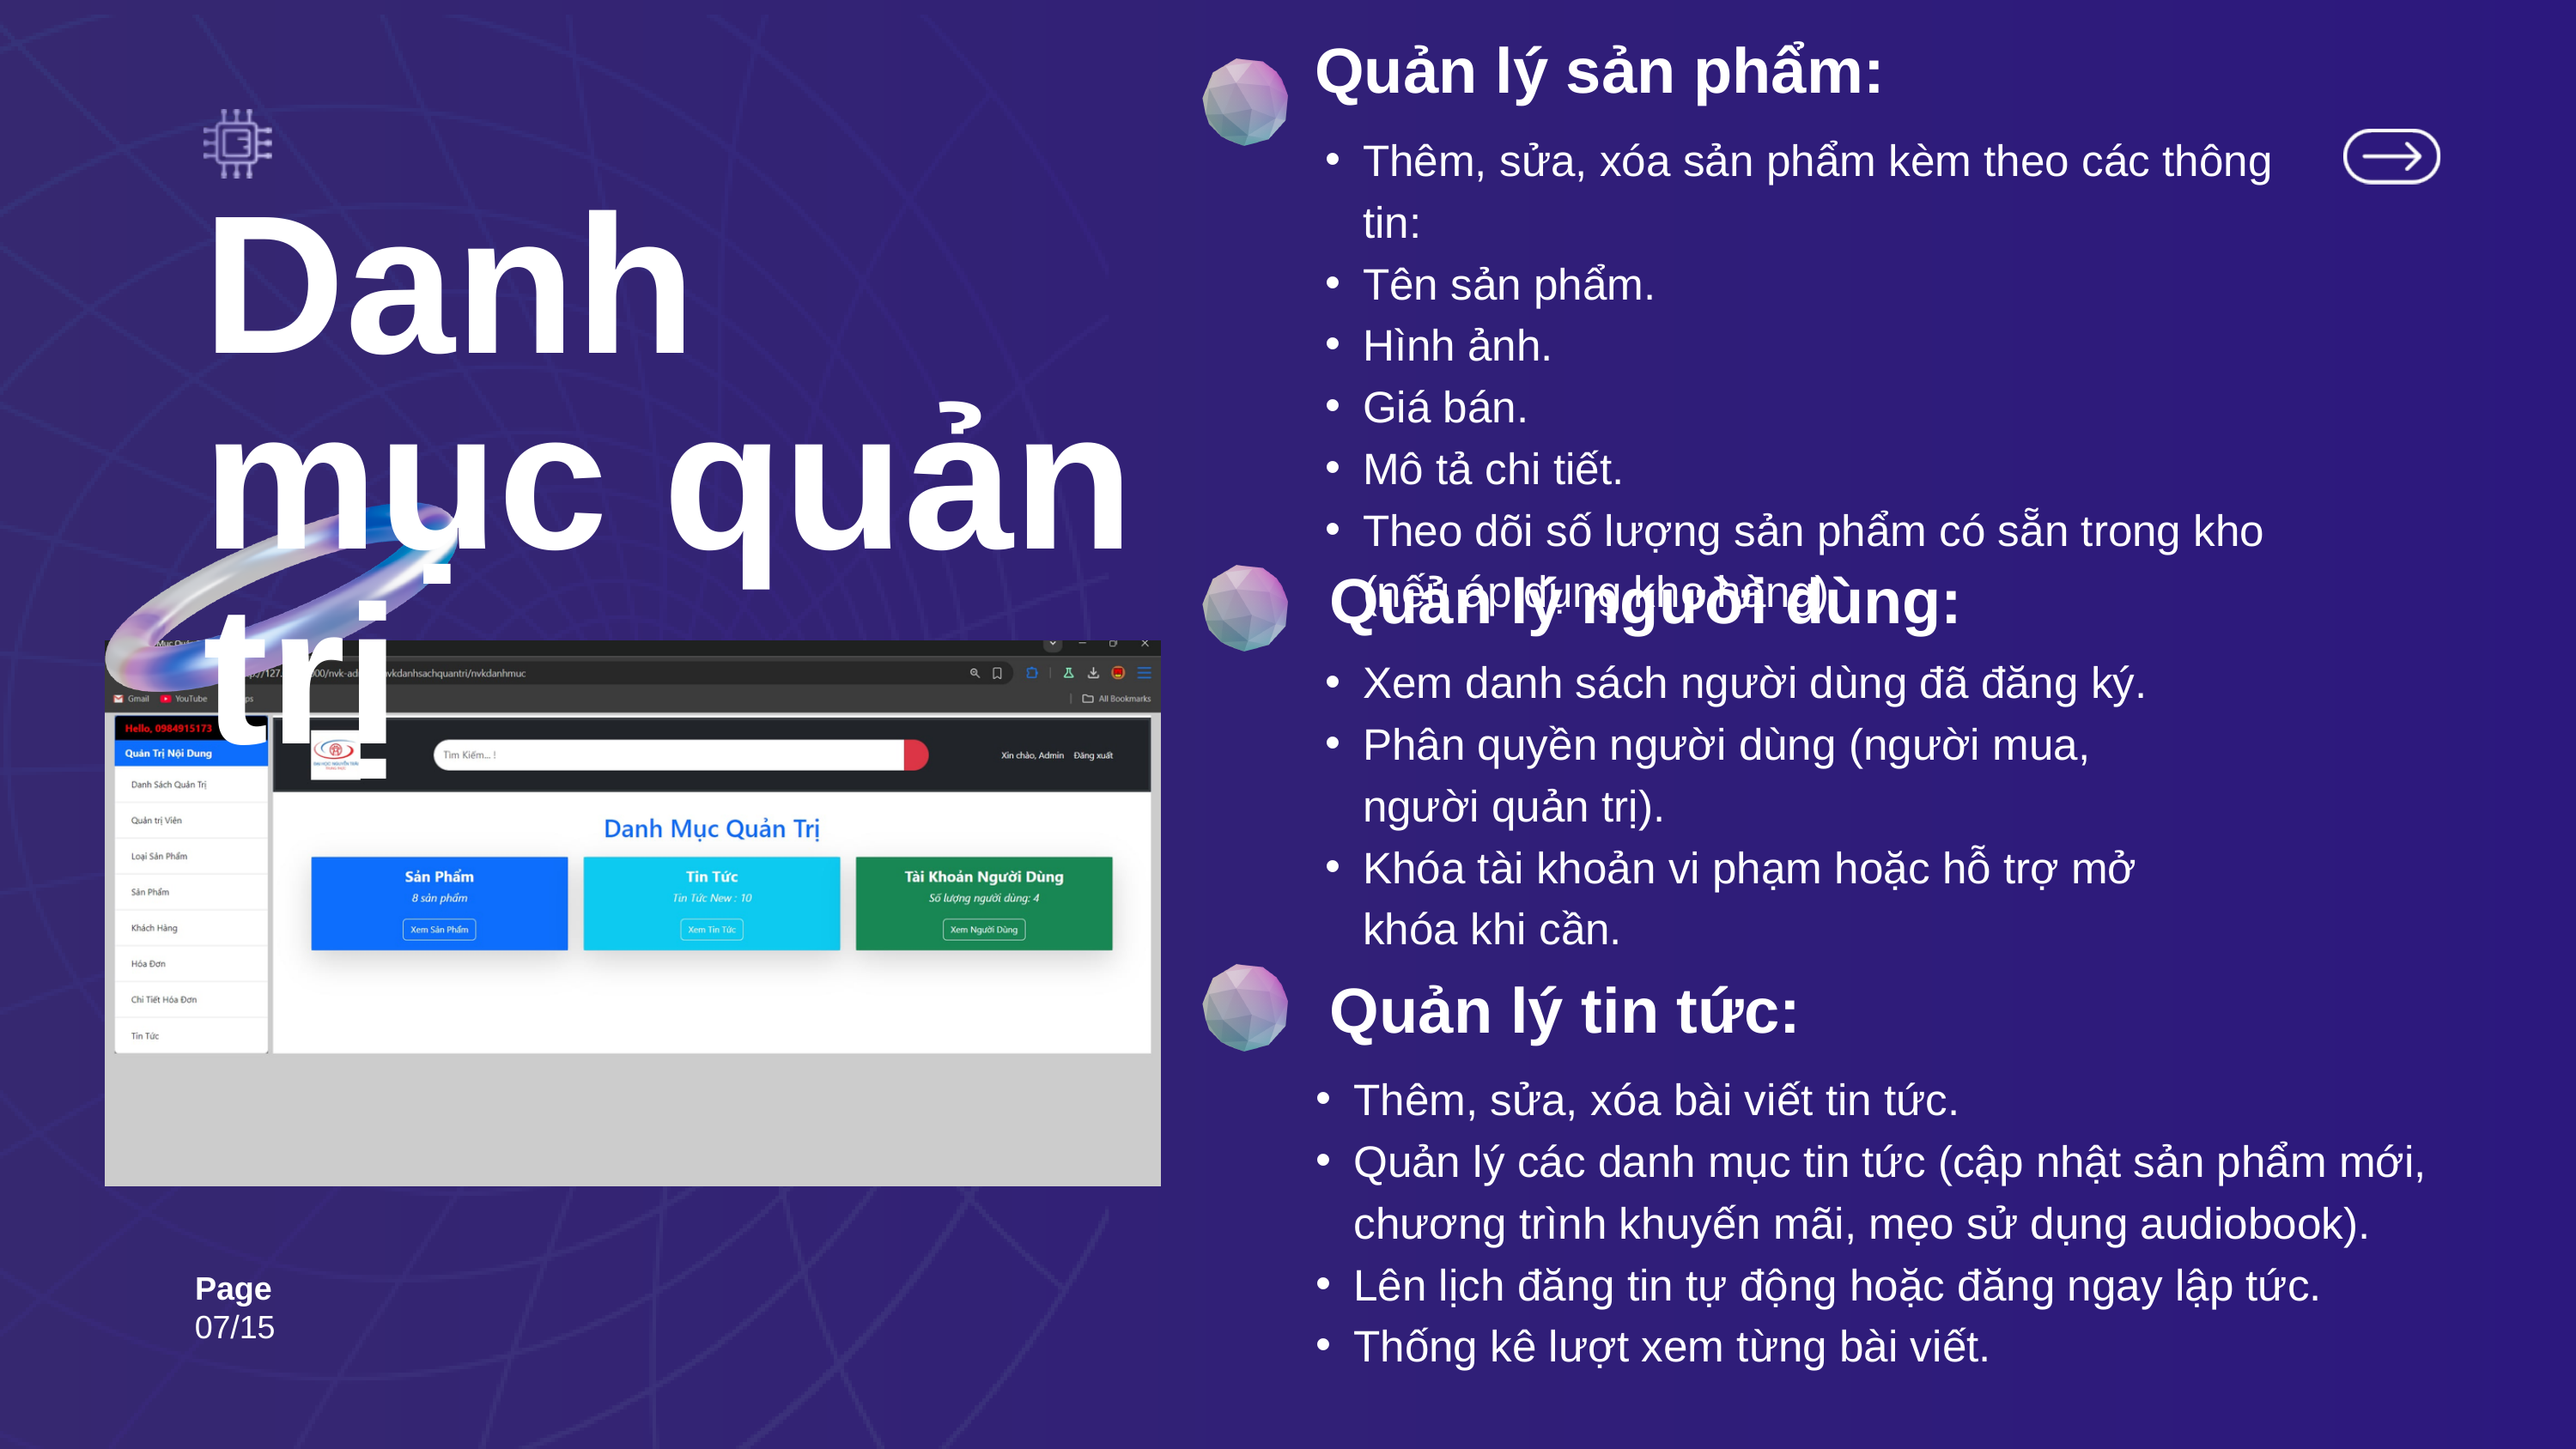

Quản lý sản phẩm:

Thêm, sửa, xóa sản phẩm kèm theo các thông tin:
Tên sản phẩm.
Hình ảnh.
Giá bán.
Mô tả chi tiết.
Theo dõi số lượng sản phẩm có sẵn trong kho (nếu áp dụng kho hàng).

Danh mục quản trị

Quản lý người dùng:

Xem danh sách người dùng đã đăng ký.
Phân quyền người dùng (người mua, người quản trị).
Khóa tài khoản vi phạm hoặc hỗ trợ mở khóa khi cần.

Quản lý tin tức:
Thêm, sửa, xóa bài viết tin tức.
Quản lý các danh mục tin tức (cập nhật sản phẩm mới, chương trình khuyến mãi, mẹo sử dụng audiobook).
Lên lịch đăng tin tự động hoặc đăng ngay lập tức.
Thống kê lượt xem từng bài viết.

Page
07/15